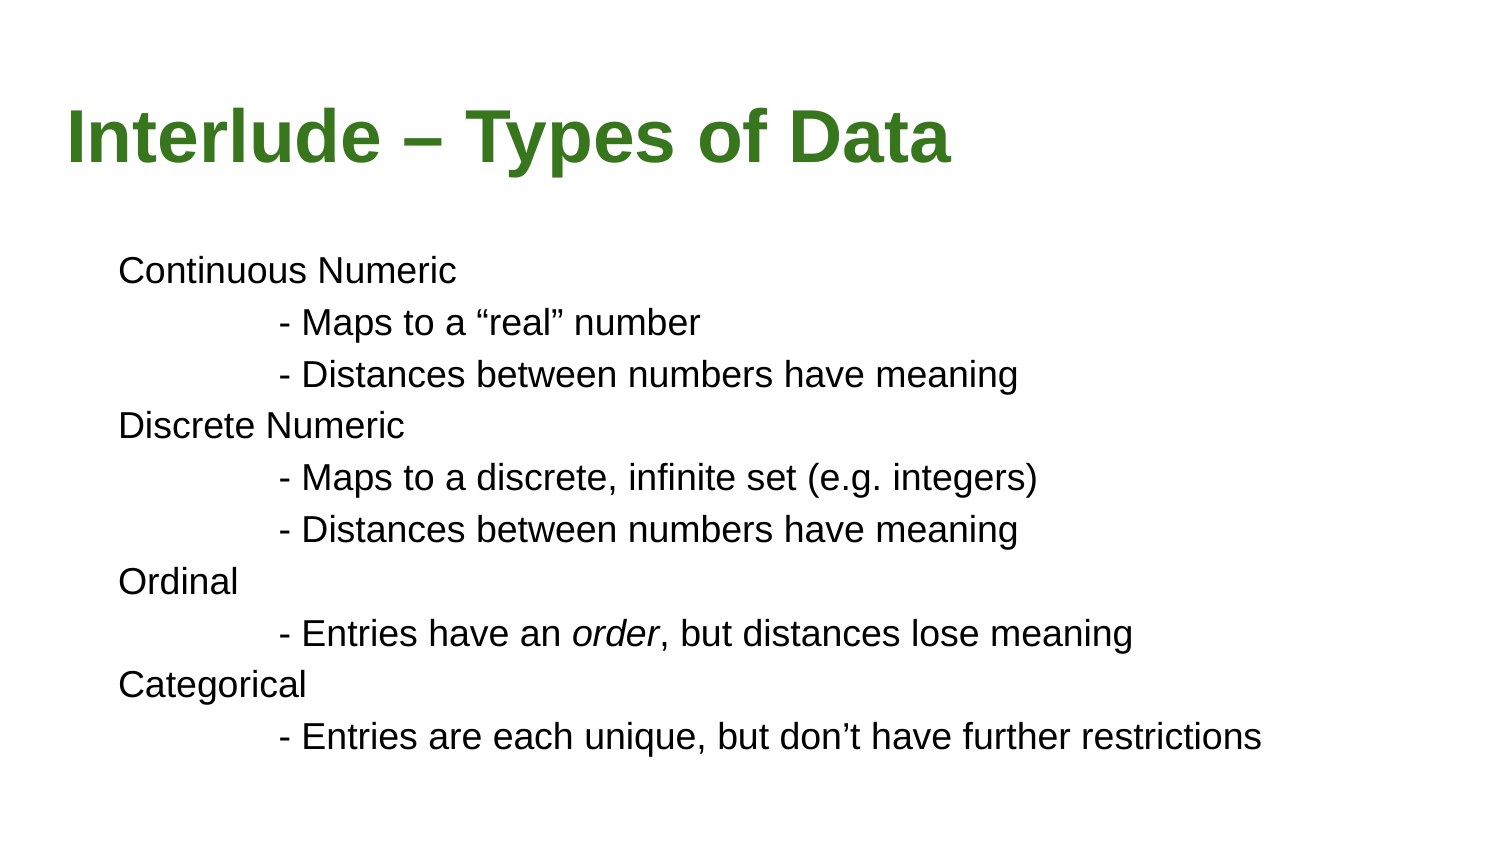

# Interlude – Types of Data
Continuous Numeric
	 - Maps to a “real” number
	 - Distances between numbers have meaning
Discrete Numeric
	 - Maps to a discrete, infinite set (e.g. integers)
	 - Distances between numbers have meaning
Ordinal
	 - Entries have an order, but distances lose meaning
Categorical
	 - Entries are each unique, but don’t have further restrictions